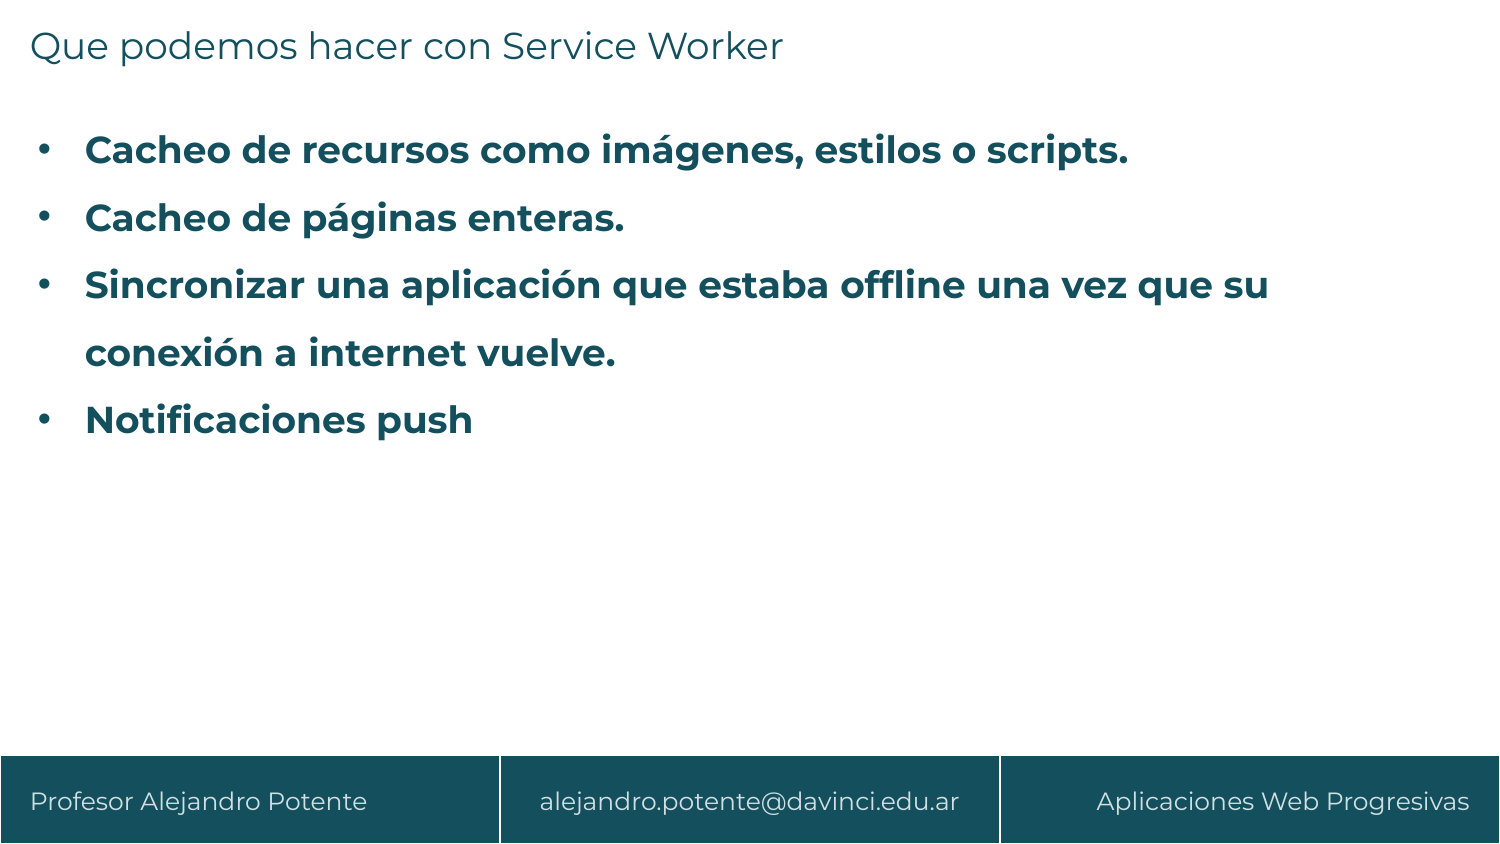

Que podemos hacer con Service Worker
Cacheo de recursos como imágenes, estilos o scripts.
Cacheo de páginas enteras.
Sincronizar una aplicación que estaba offline una vez que su conexión a internet vuelve.
Notificaciones push
| Profesor Alejandro Potente | alejandro.potente@davinci.edu.ar | Aplicaciones Web Progresivas |
| --- | --- | --- |